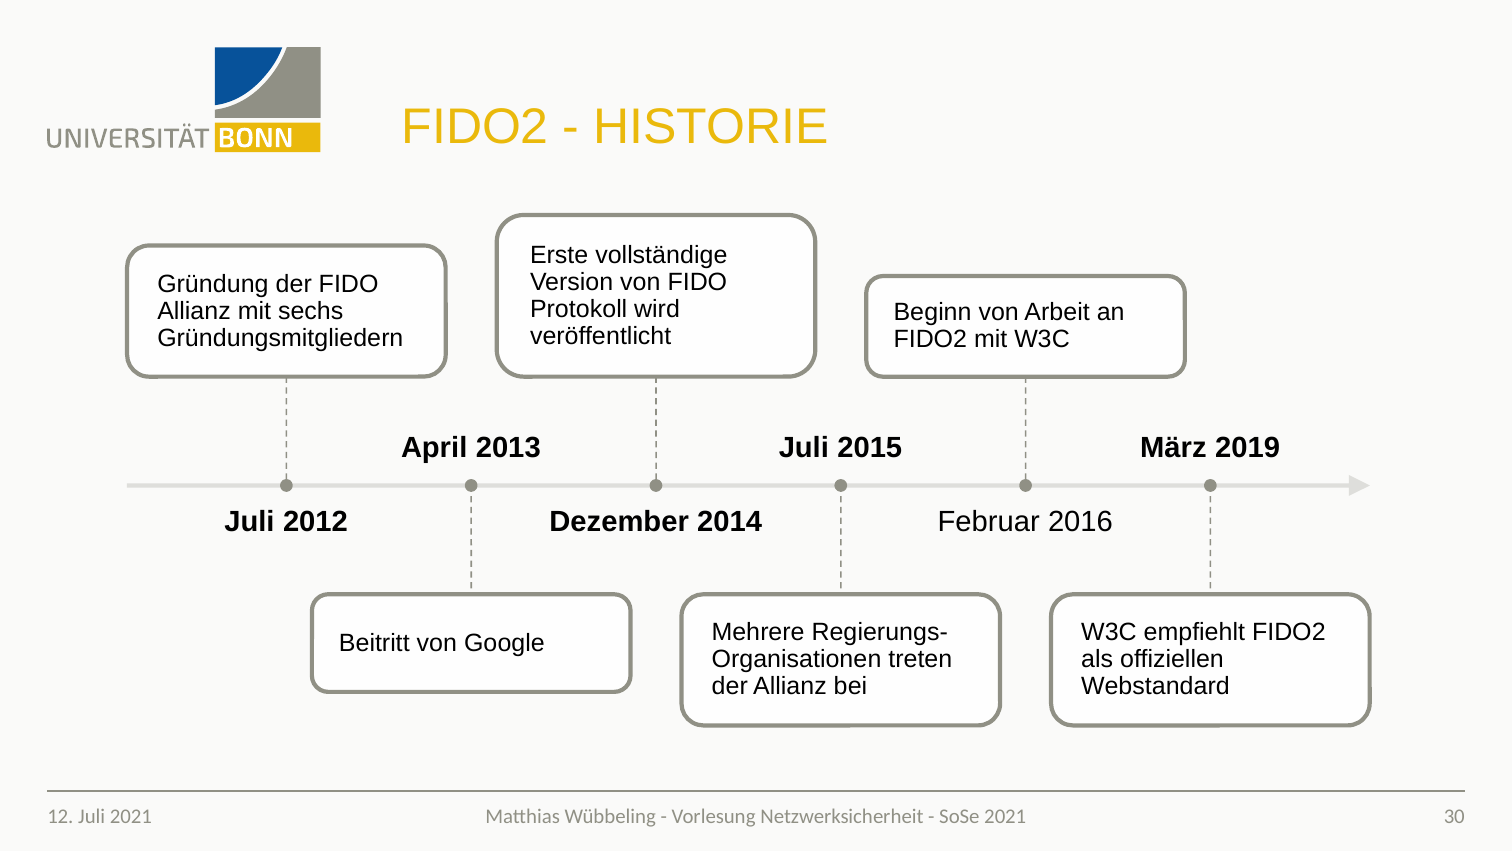

# FIDO2 - Historie
Juli 2012
Gründung der FIDO Allianz mit sechs Gründungsmitgliedern
April 2013
Beitritt von Google
Dezember 2014
Erste vollständige Version von FIDO Protokoll wird veröffentlicht
Juli 2015
Mehrere Regierungs-Organisationen treten der Allianz bei
Februar 2016
Beginn von Arbeit an FIDO2 mit W3C
März 2019
W3C empfiehlt FIDO2 als offiziellen Webstandard
12. Juli 2021
30
Matthias Wübbeling - Vorlesung Netzwerksicherheit - SoSe 2021